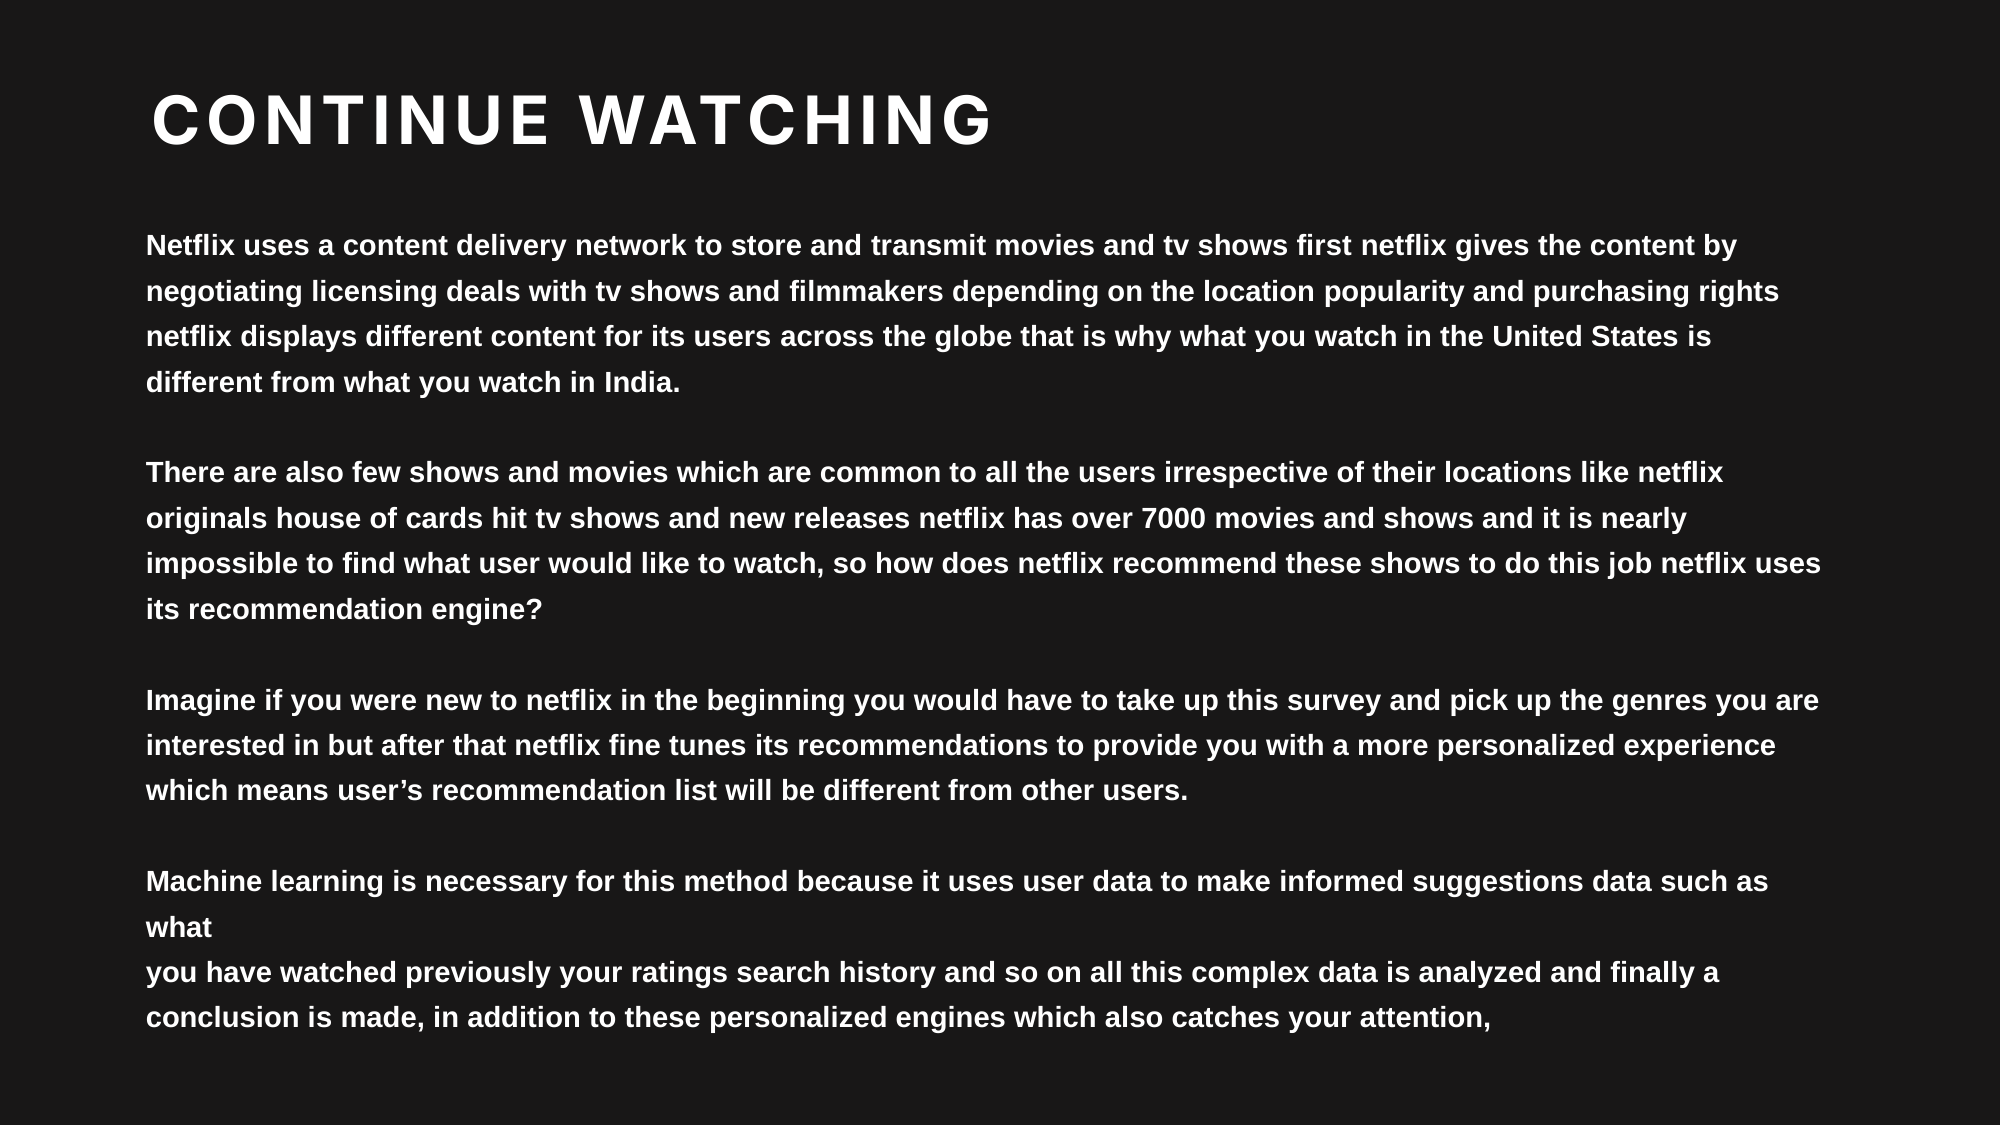

CONTINUE WATCHING
Netflix uses a content delivery network to store and transmit movies and tv shows first netflix gives the content by negotiating licensing deals with tv shows and filmmakers depending on the location popularity and purchasing rights netflix displays different content for its users across the globe that is why what you watch in the United States is different from what you watch in India.

There are also few shows and movies which are common to all the users irrespective of their locations like netflix originals house of cards hit tv shows and new releases netflix has over 7000 movies and shows and it is nearly impossible to find what user would like to watch, so how does netflix recommend these shows to do this job netflix uses its recommendation engine?

Imagine if you were new to netflix in the beginning you would have to take up this survey and pick up the genres you are interested in but after that netflix fine tunes its recommendations to provide you with a more personalized experience which means user’s recommendation list will be different from other users.

Machine learning is necessary for this method because it uses user data to make informed suggestions data such as what
you have watched previously your ratings search history and so on all this complex data is analyzed and finally a
conclusion is made, in addition to these personalized engines which also catches your attention,